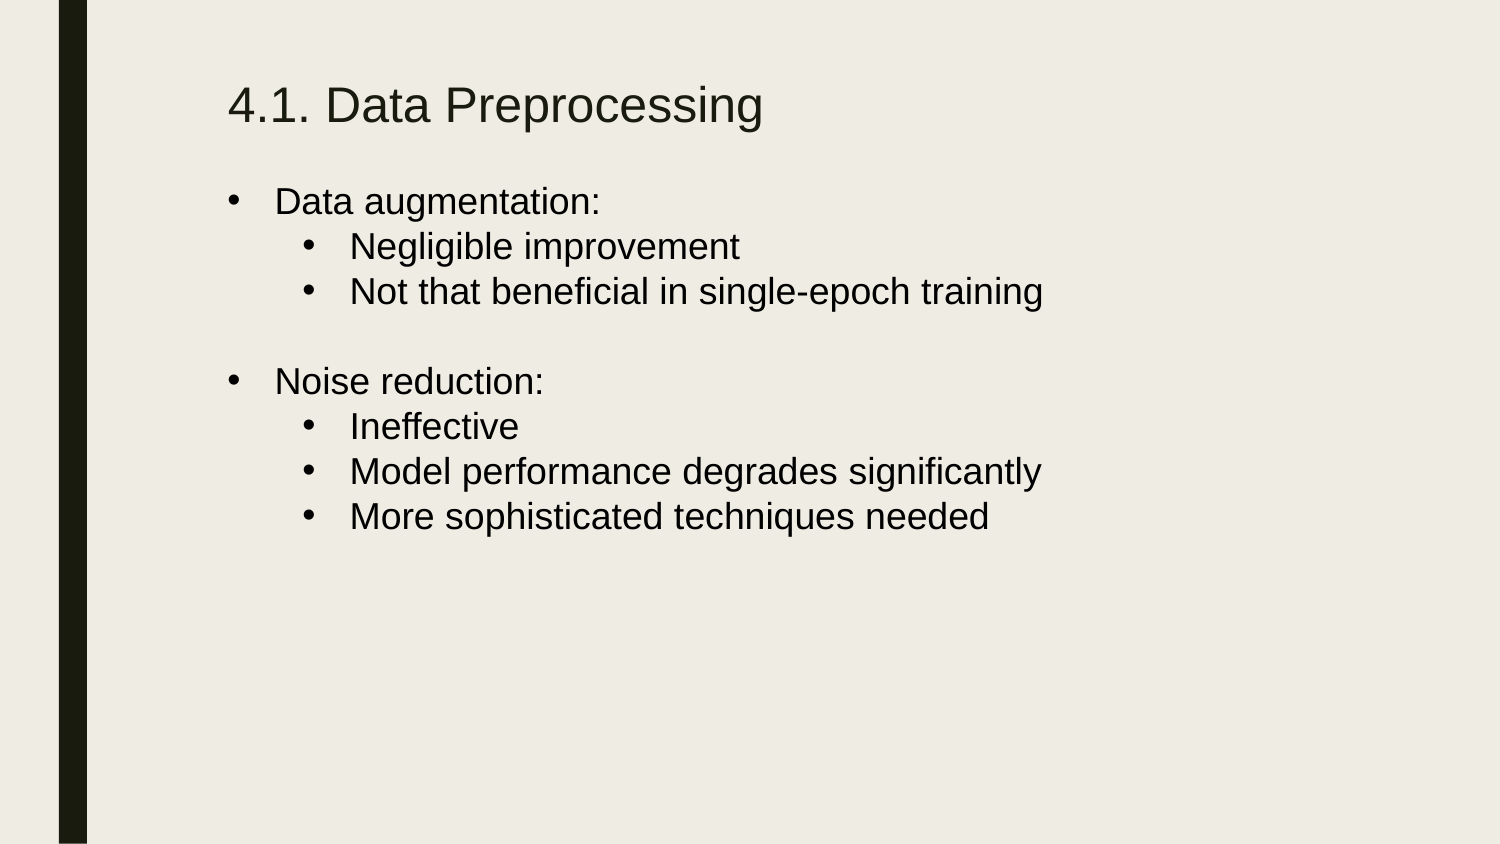

# 4.1. Data Preprocessing
Data augmentation:
Negligible improvement
Not that beneficial in single-epoch training

Noise reduction:
Ineffective
Model performance degrades significantly
More sophisticated techniques needed